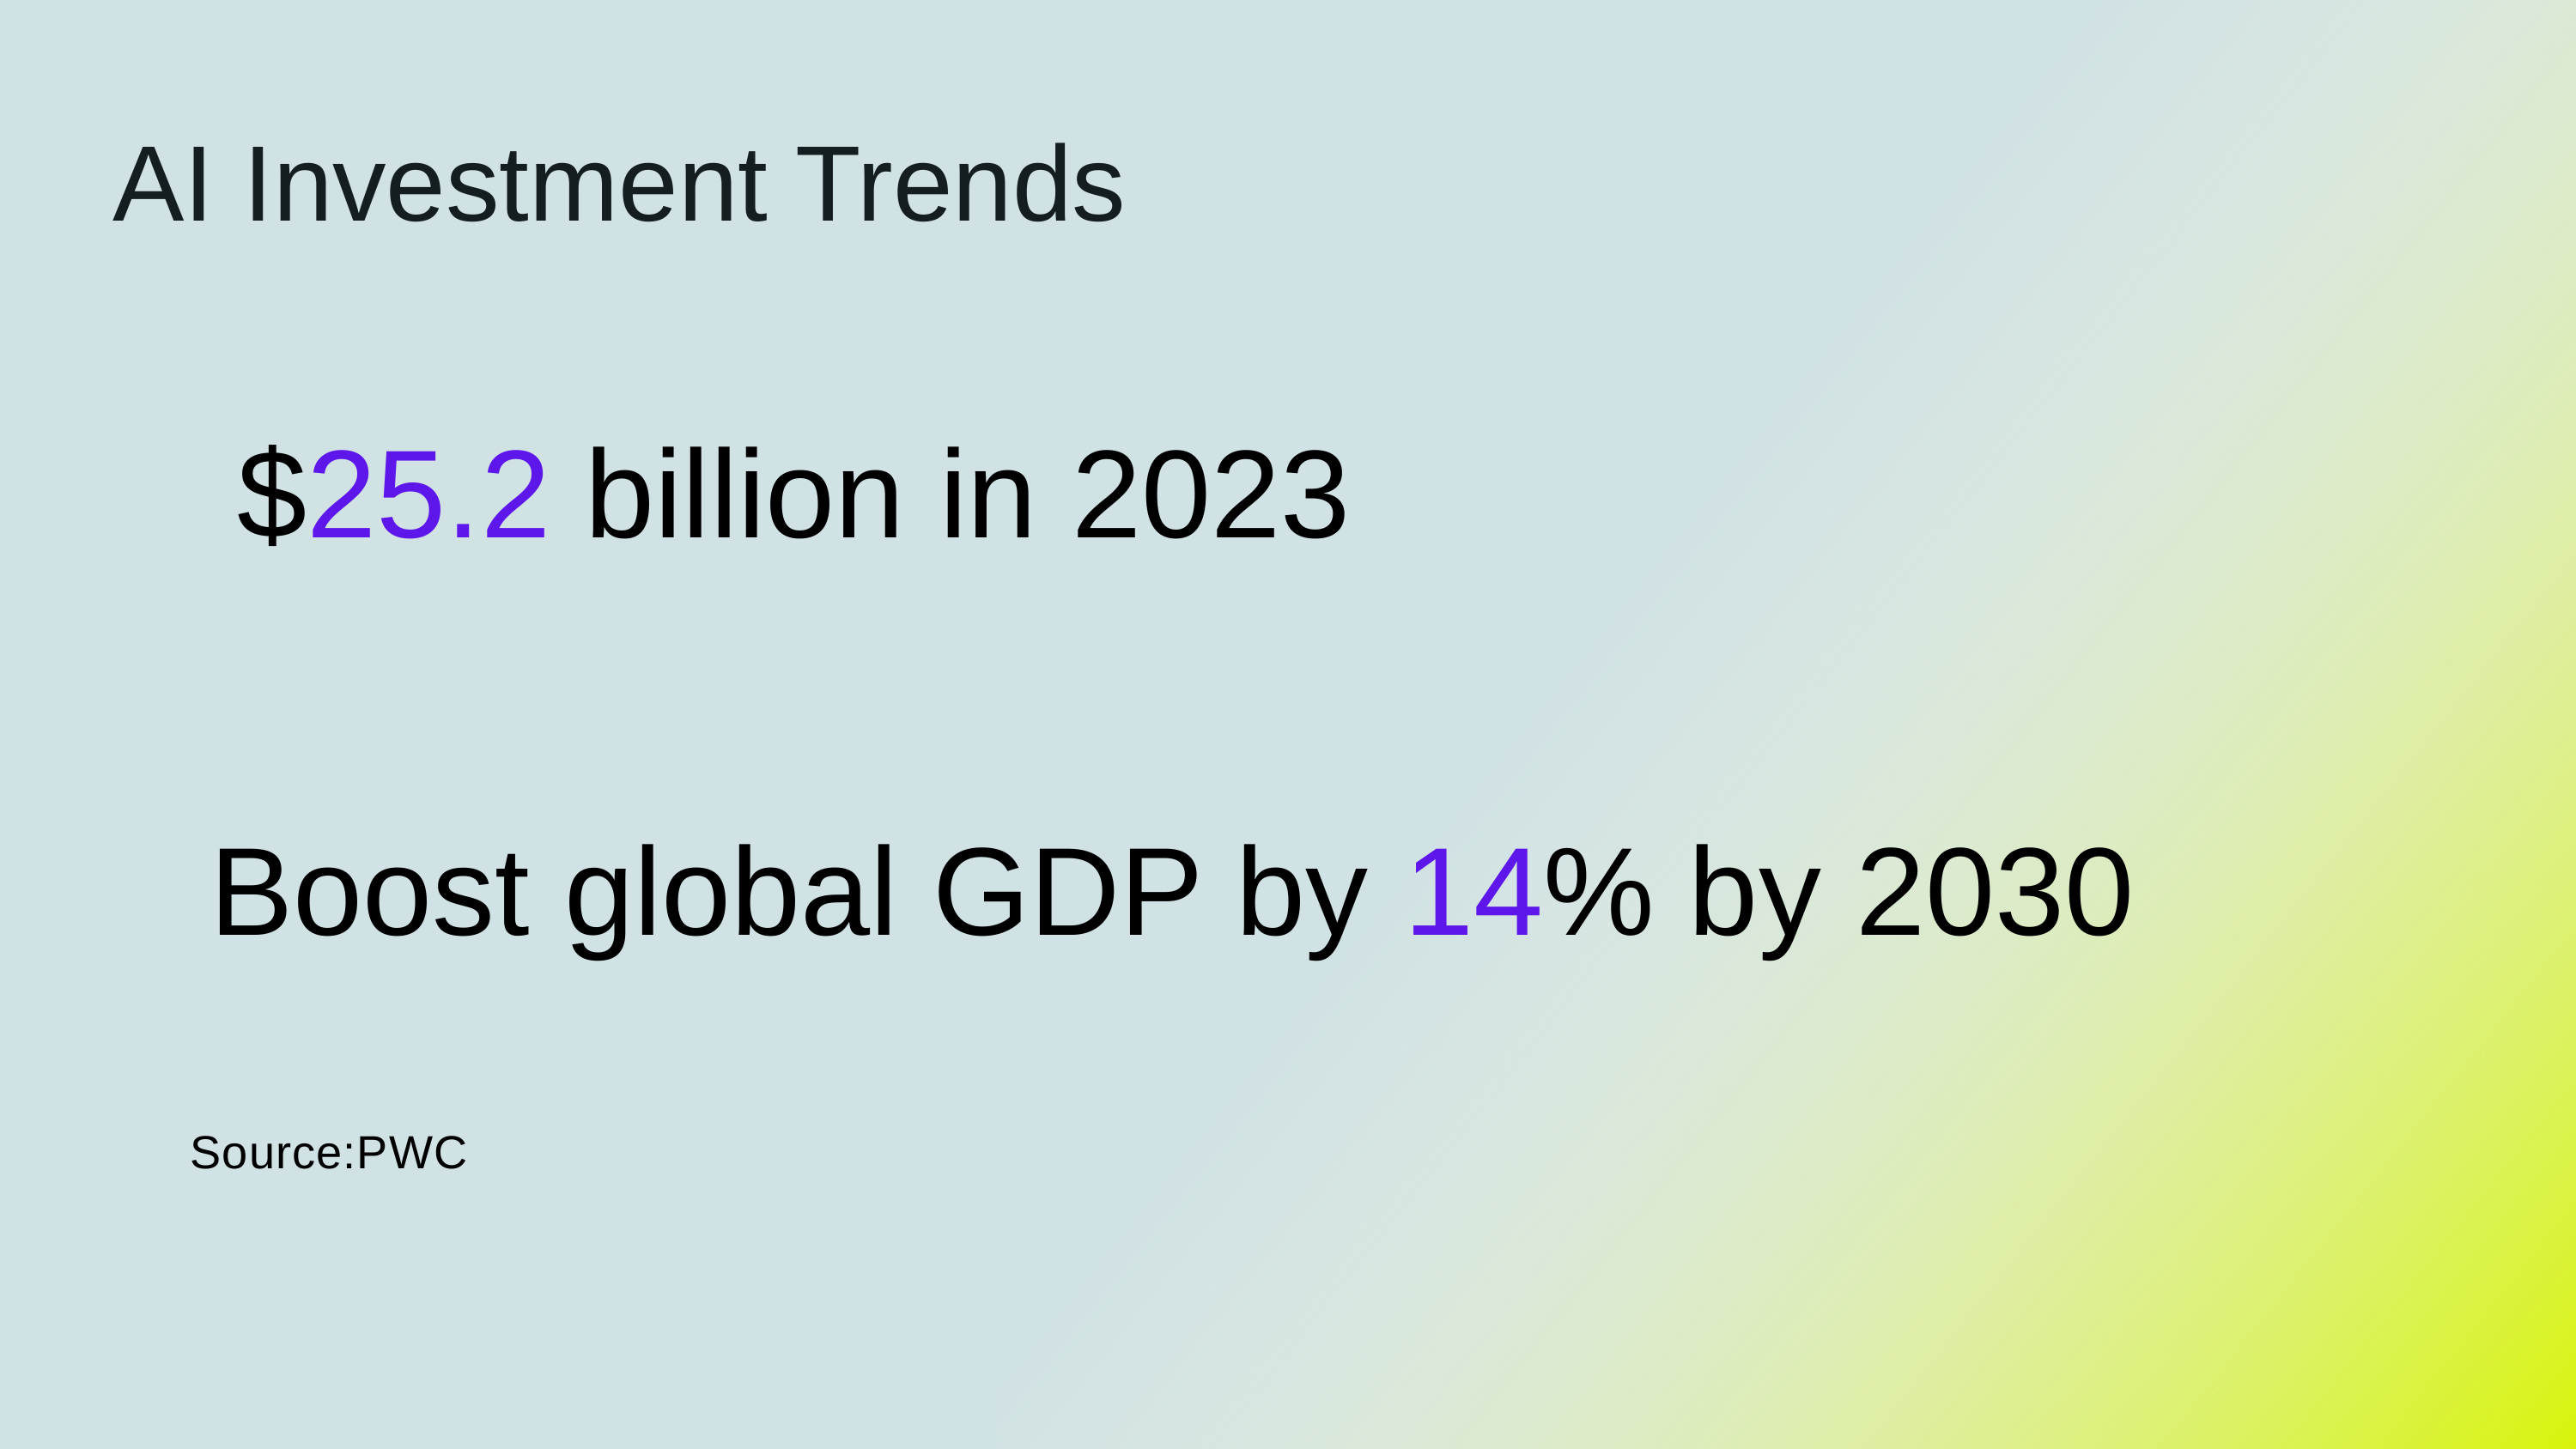

AI Investment Trends
$25.2 billion in 2023
Boost global GDP by 14% by 2030
Source:PWC